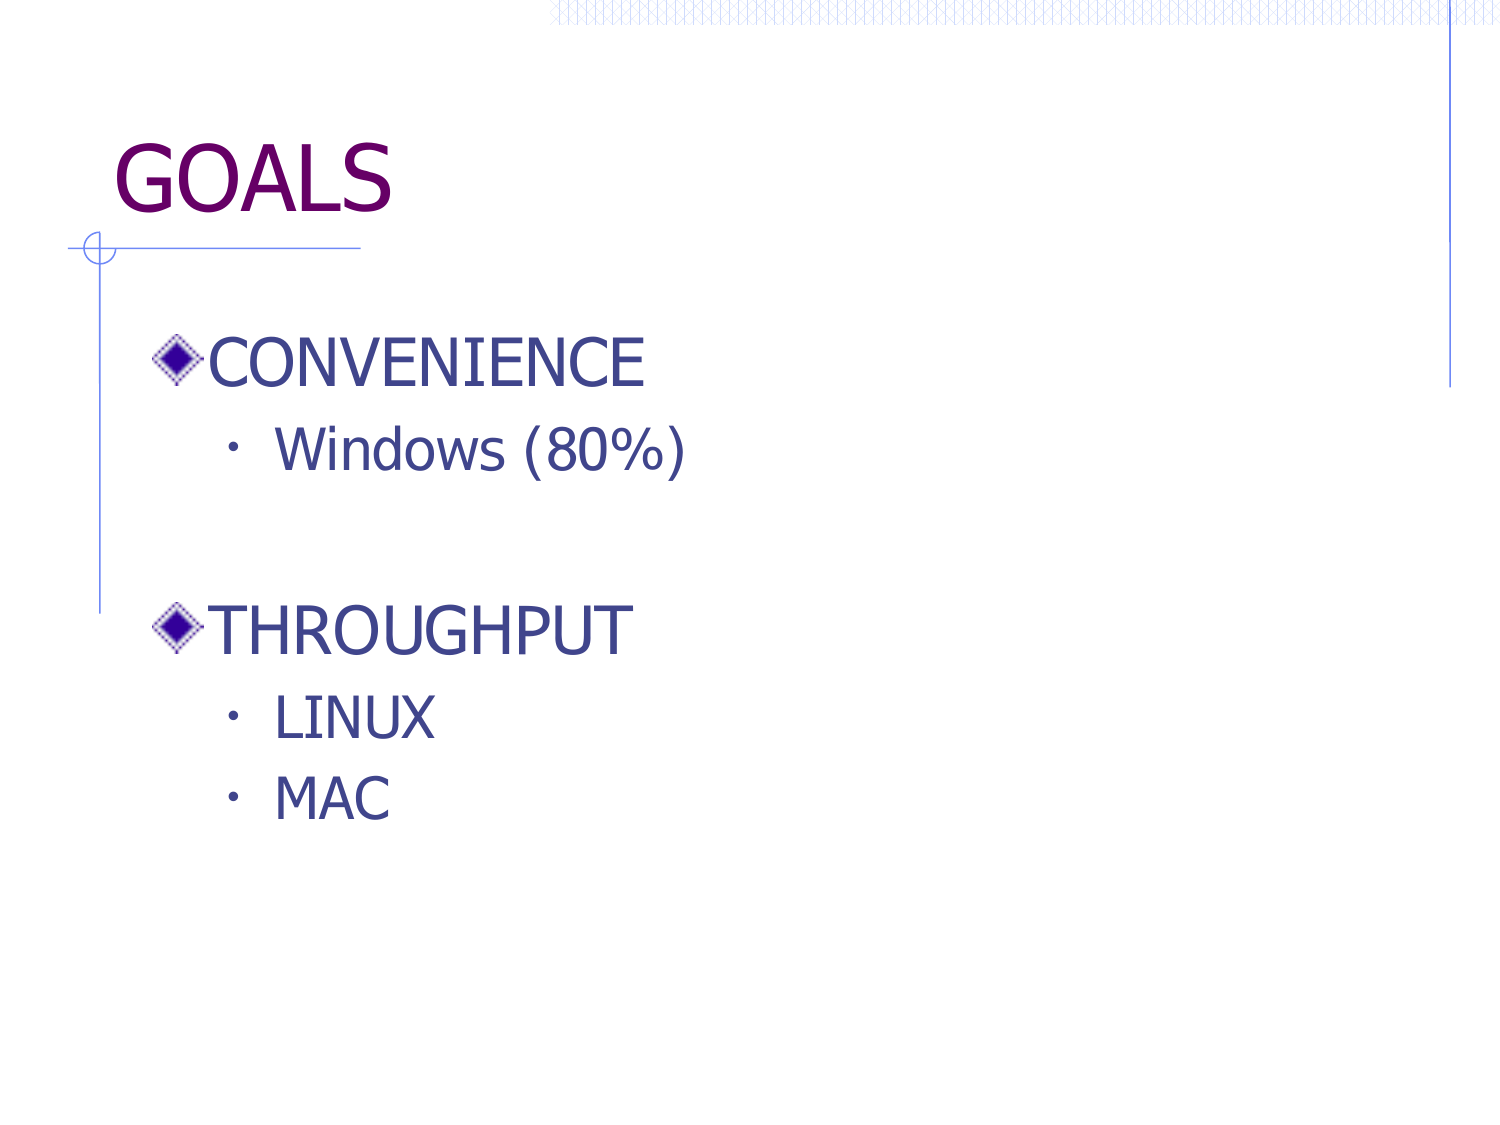

# GOALS
CONVENIENCE
Windows (80%)

THROUGHPUT
LINUX
MAC